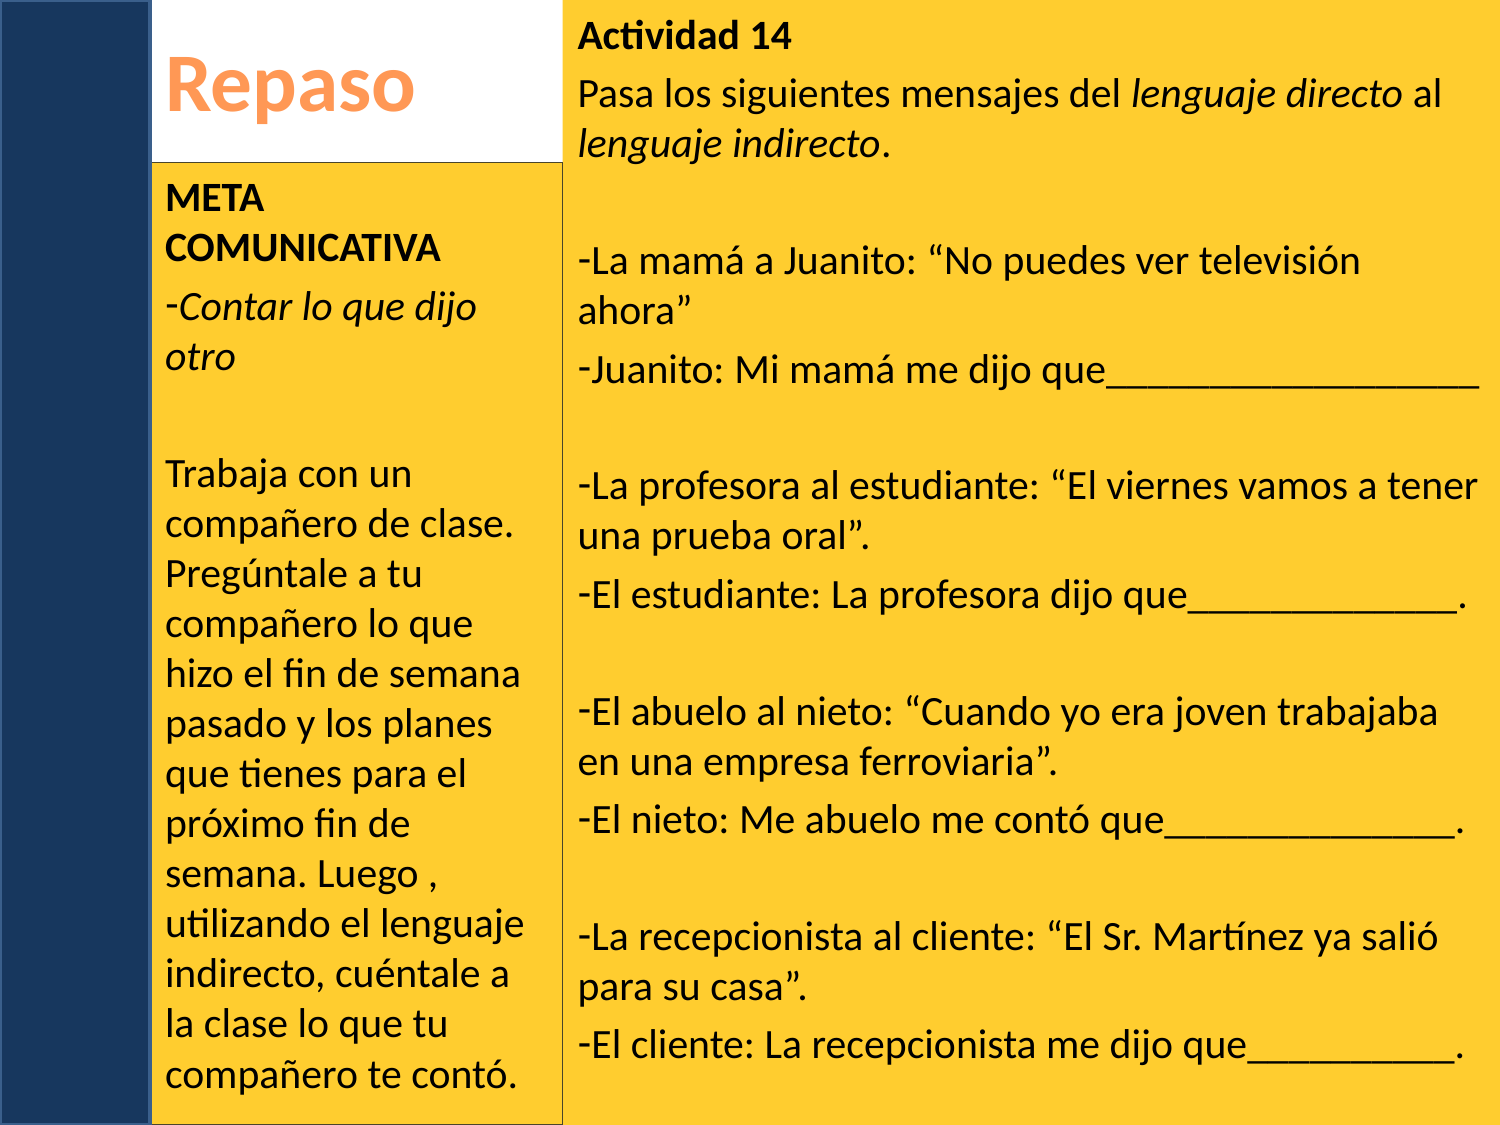

# Repaso
Actividad 14
Pasa los siguientes mensajes del lenguaje directo al lenguaje indirecto.

La mamá a Juanito: “No puedes ver televisión ahora”
Juanito: Mi mamá me dijo que__________________

La profesora al estudiante: “El viernes vamos a tener una prueba oral”.
El estudiante: La profesora dijo que_____________.

El abuelo al nieto: “Cuando yo era joven trabajaba en una empresa ferroviaria”.
El nieto: Me abuelo me contó que______________.

La recepcionista al cliente: “El Sr. Martínez ya salió para su casa”.
El cliente: La recepcionista me dijo que__________.

Meta comunicativa
Contar lo que dijo otro

Trabaja con un compañero de clase. Pregúntale a tu compañero lo que hizo el fin de semana pasado y los planes que tienes para el próximo fin de semana. Luego , utilizando el lenguaje indirecto, cuéntale a la clase lo que tu compañero te contó.